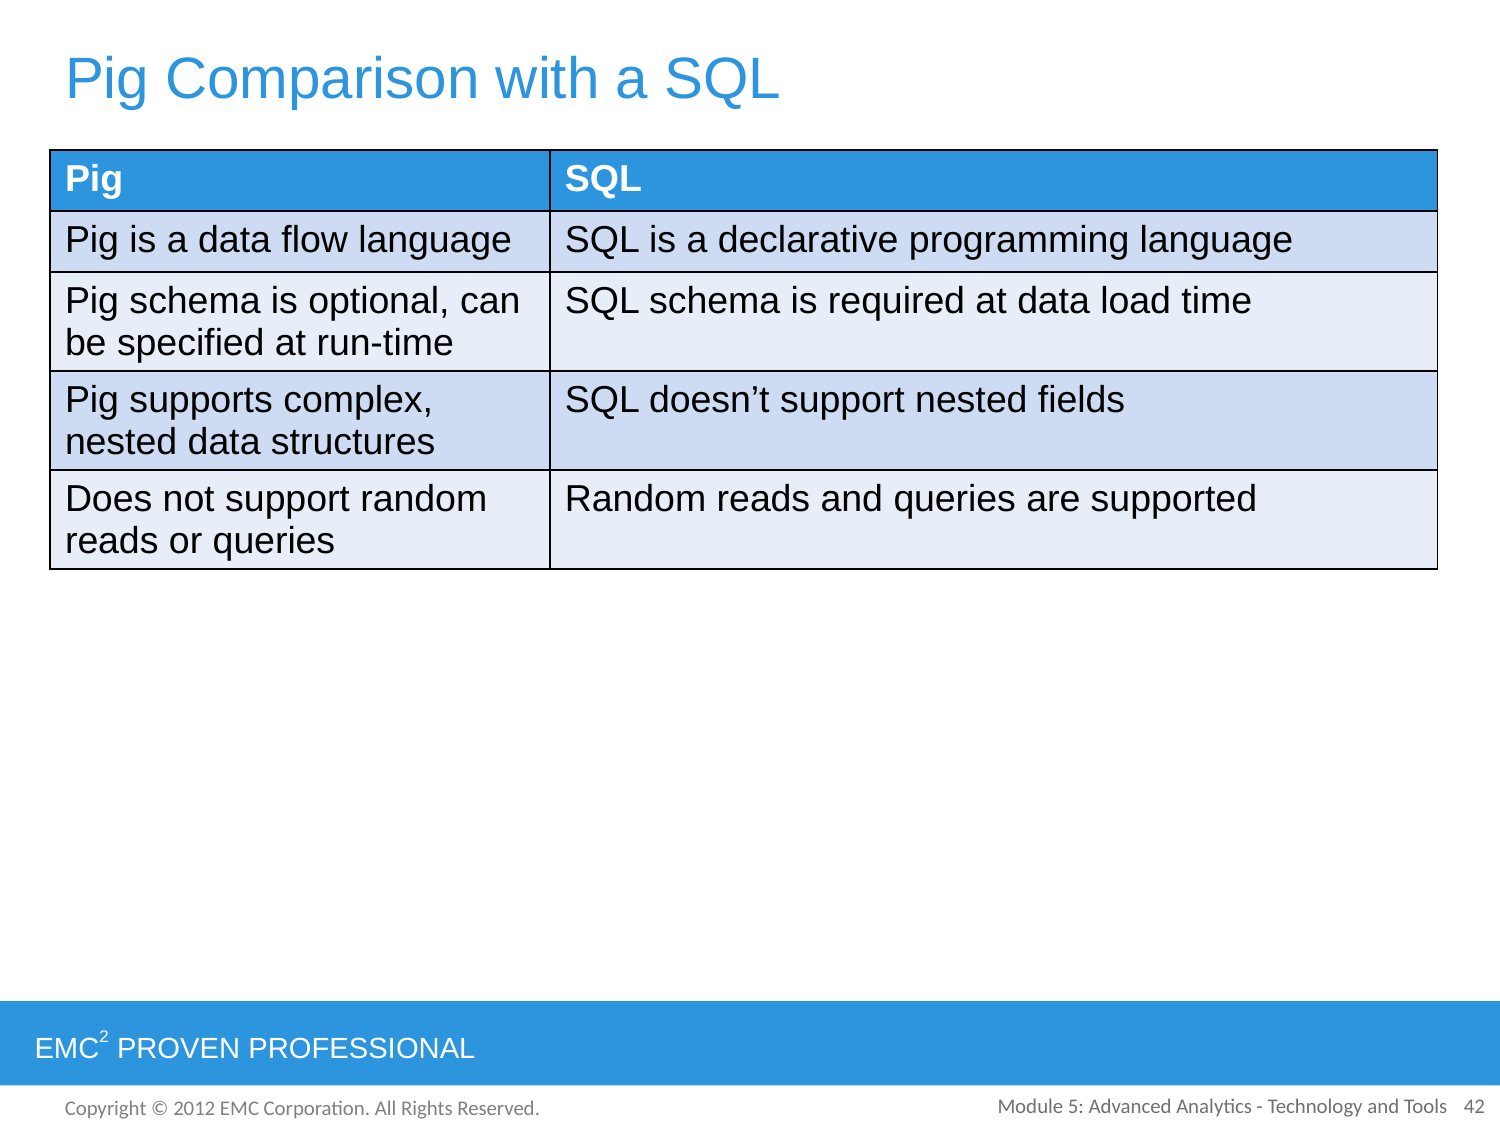

# Pig Comparison with a SQL
| Pig | SQL |
| --- | --- |
| Pig is a data flow language | SQL is a declarative programming language |
| Pig schema is optional, can be specified at run-time | SQL schema is required at data load time |
| Pig supports complex, nested data structures | SQL doesn’t support nested fields |
| Does not support random reads or queries | Random reads and queries are supported |
Module 5: Advanced Analytics - Technology and Tools
42